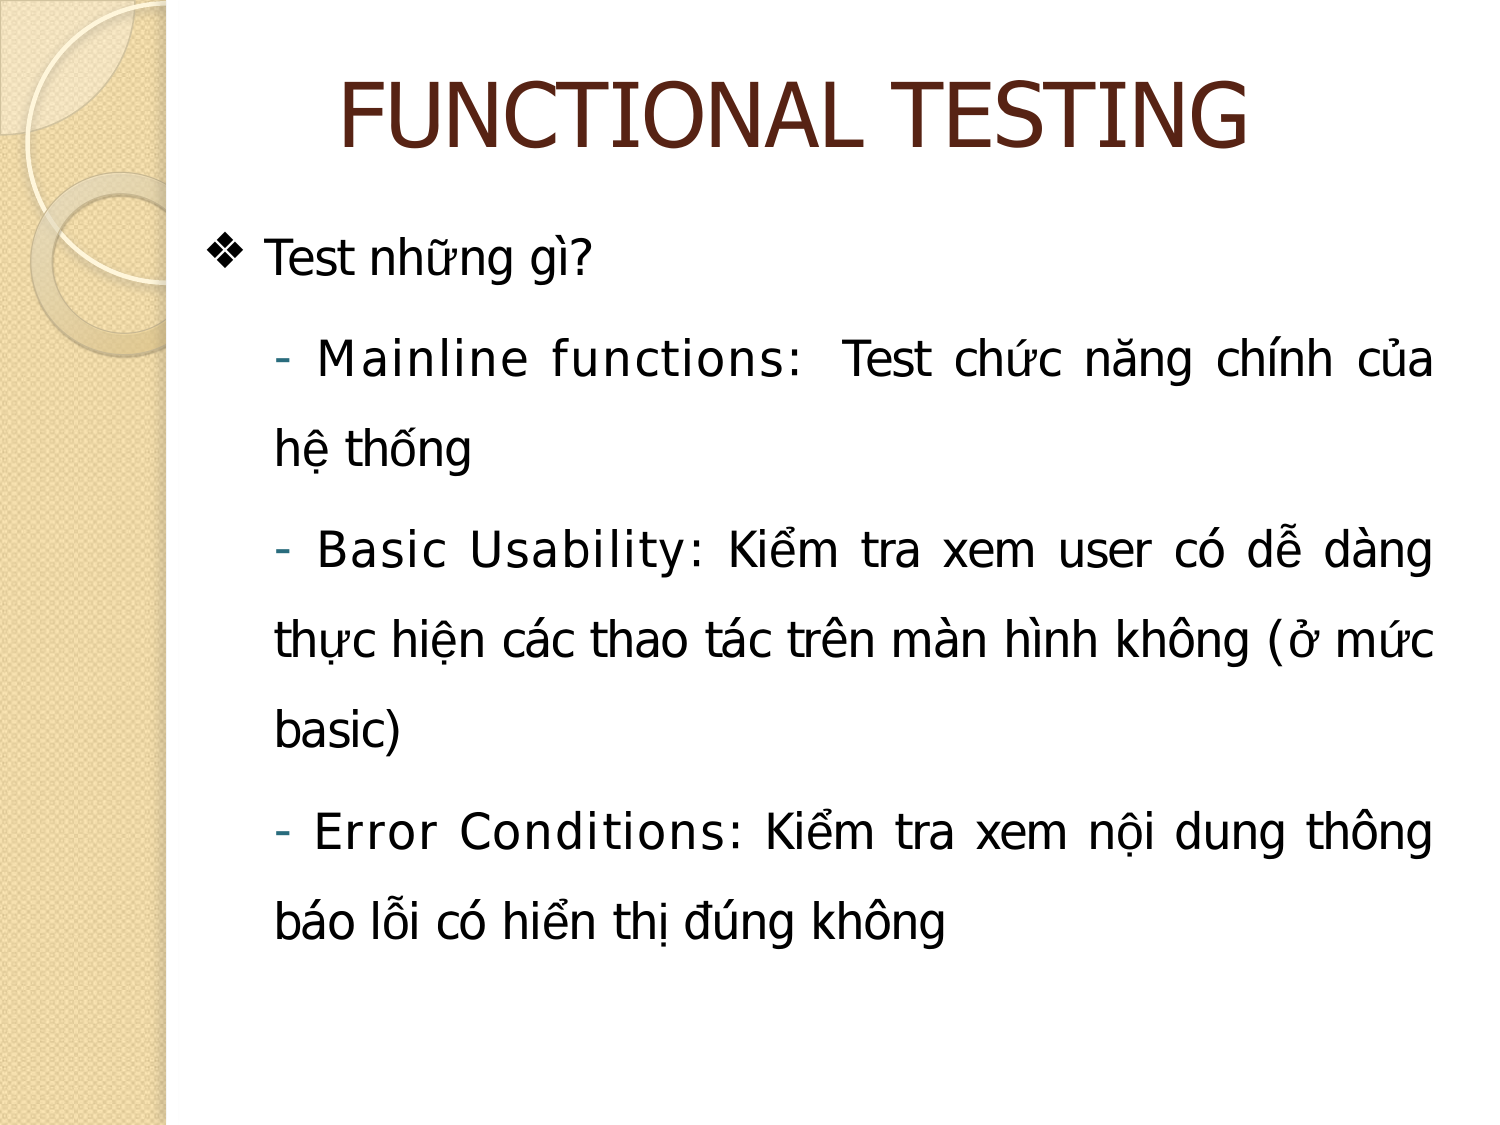

# FUNCTIONAL TESTING
Test những gì?
- Mainline functions:  Test chức năng chính của hệ thống
- Basic Usability: Kiểm tra xem user có dễ dàng thực hiện các thao tác trên màn hình không (ở mức basic)
- Error Conditions: Kiểm tra xem nội dung thông báo lỗi có hiển thị đúng không